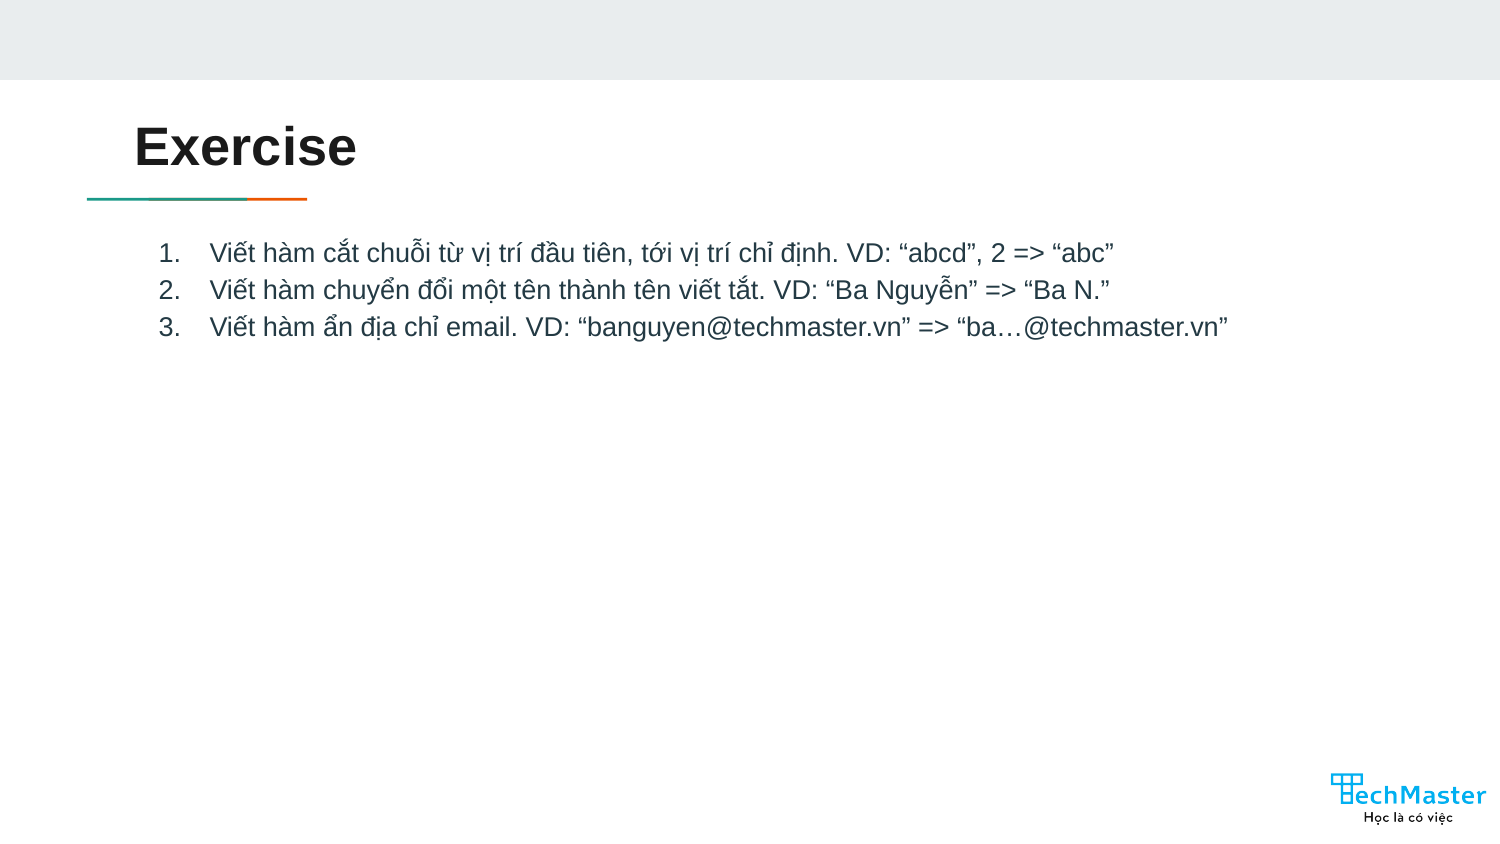

# Exercise
Viết hàm cắt chuỗi từ vị trí đầu tiên, tới vị trí chỉ định. VD: “abcd”, 2 => “abc”
Viết hàm chuyển đổi một tên thành tên viết tắt. VD: “Ba Nguyễn” => “Ba N.”
Viết hàm ẩn địa chỉ email. VD: “banguyen@techmaster.vn” => “ba…@techmaster.vn”